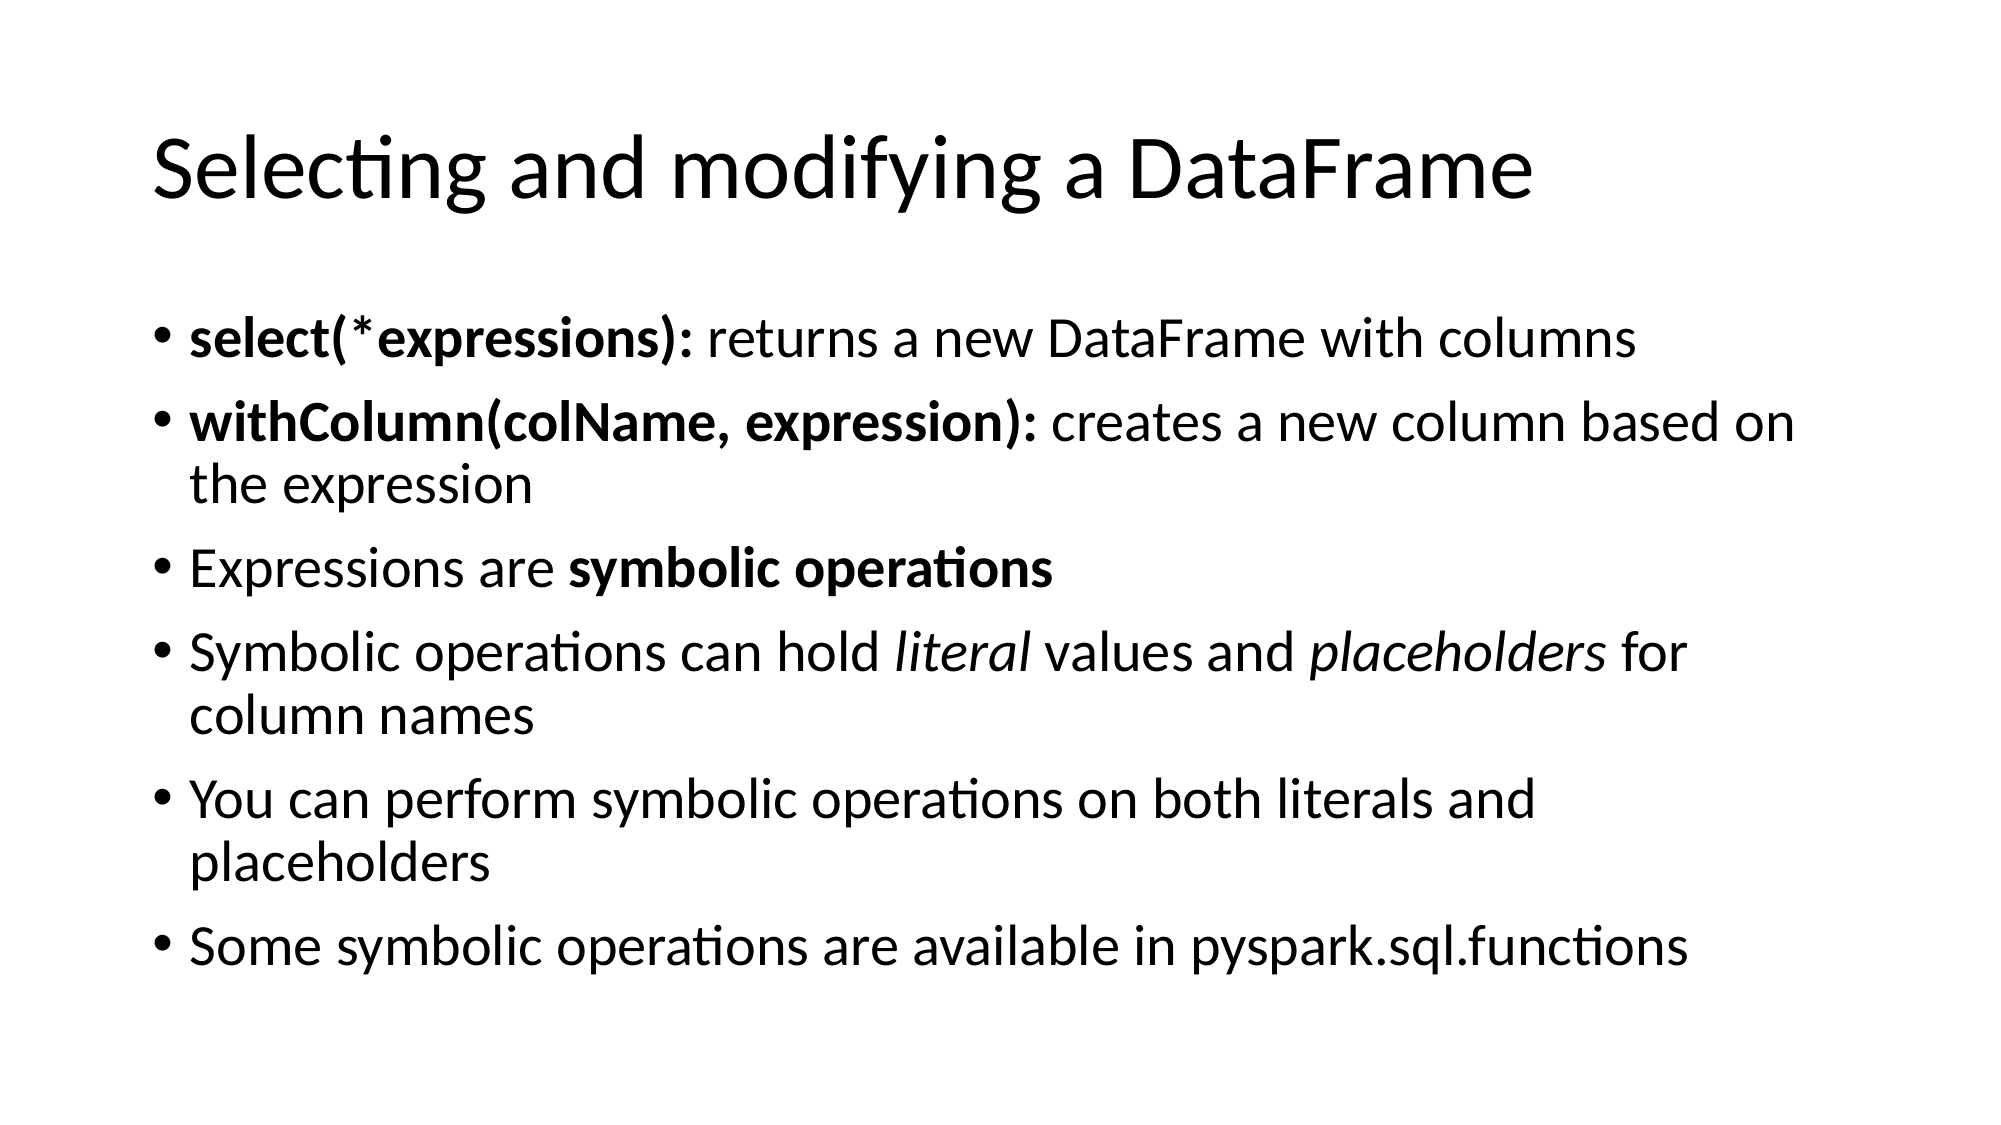

# Selecting and modifying a DataFrame
select(*expressions): returns a new DataFrame with columns
withColumn(colName, expression): creates a new column based on the expression
Expressions are symbolic operations
Symbolic operations can hold literal values and placeholders for column names
You can perform symbolic operations on both literals and placeholders
Some symbolic operations are available in pyspark.sql.functions